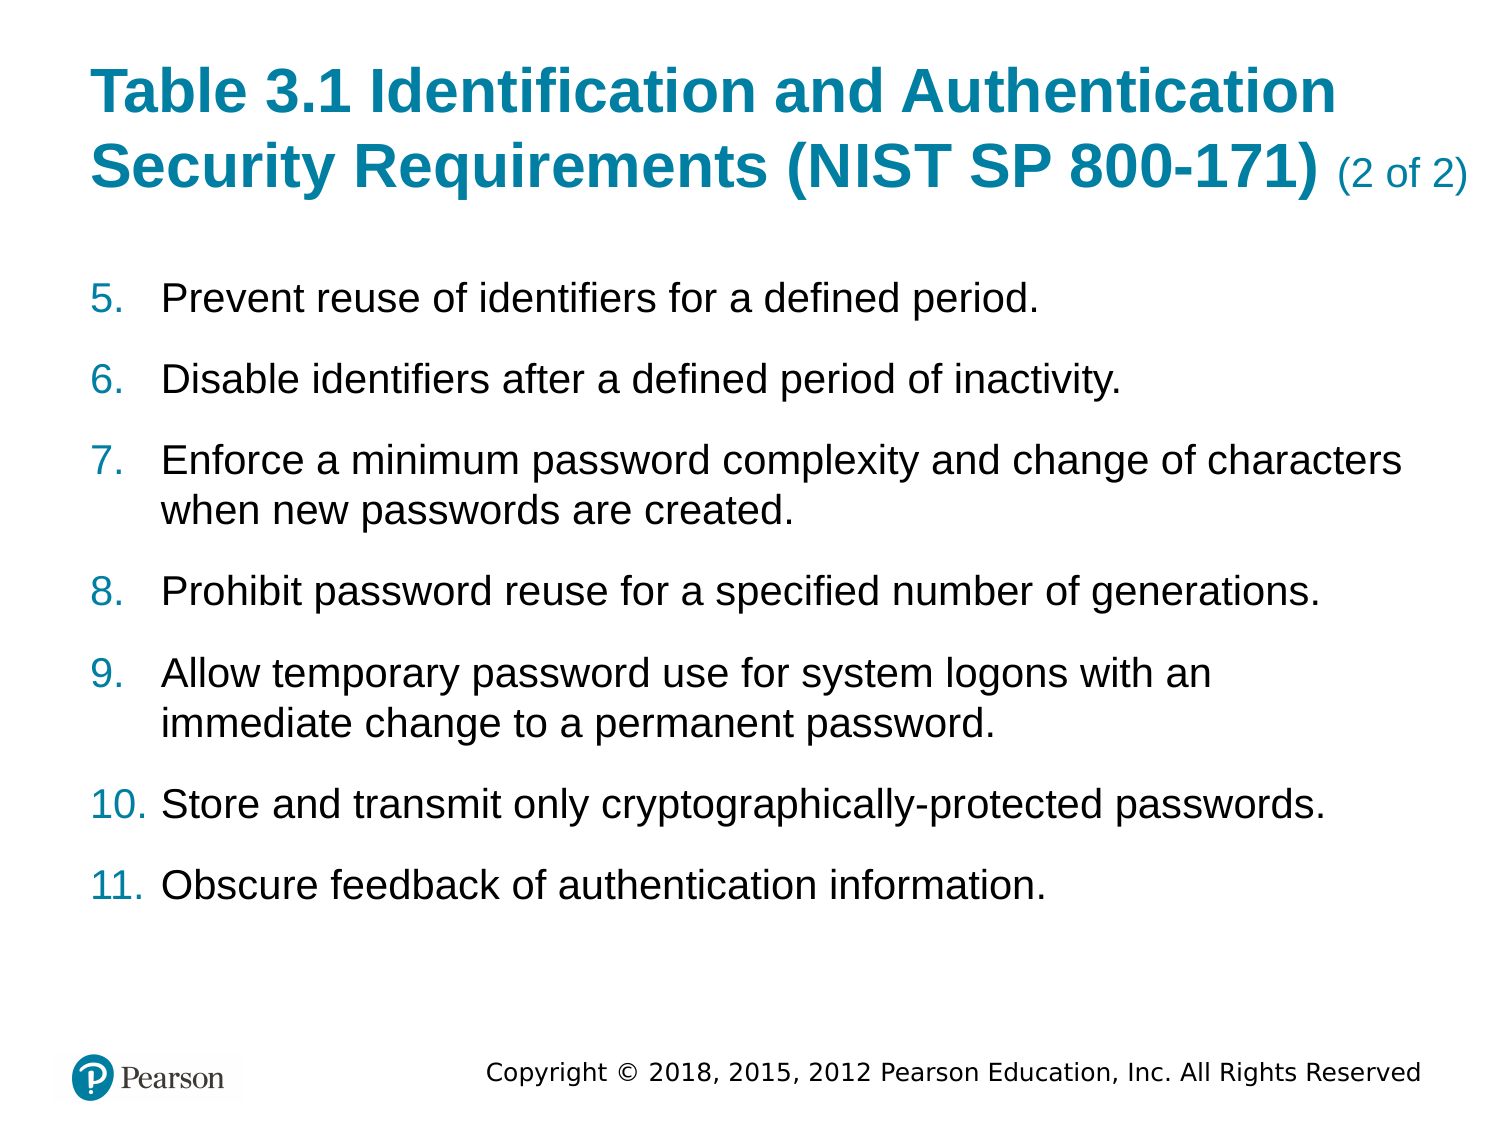

# Table 3.1 Identification and Authentication Security Requirements (N I S T S P 800-171) (2 of 2)
Prevent reuse of identifiers for a defined period.
Disable identifiers after a defined period of inactivity.
Enforce a minimum password complexity and change of characters when new passwords are created.
Prohibit password reuse for a specified number of generations.
Allow temporary password use for system logons with an immediate change to a permanent password.
Store and transmit only cryptographically-protected passwords.
Obscure feedback of authentication information.